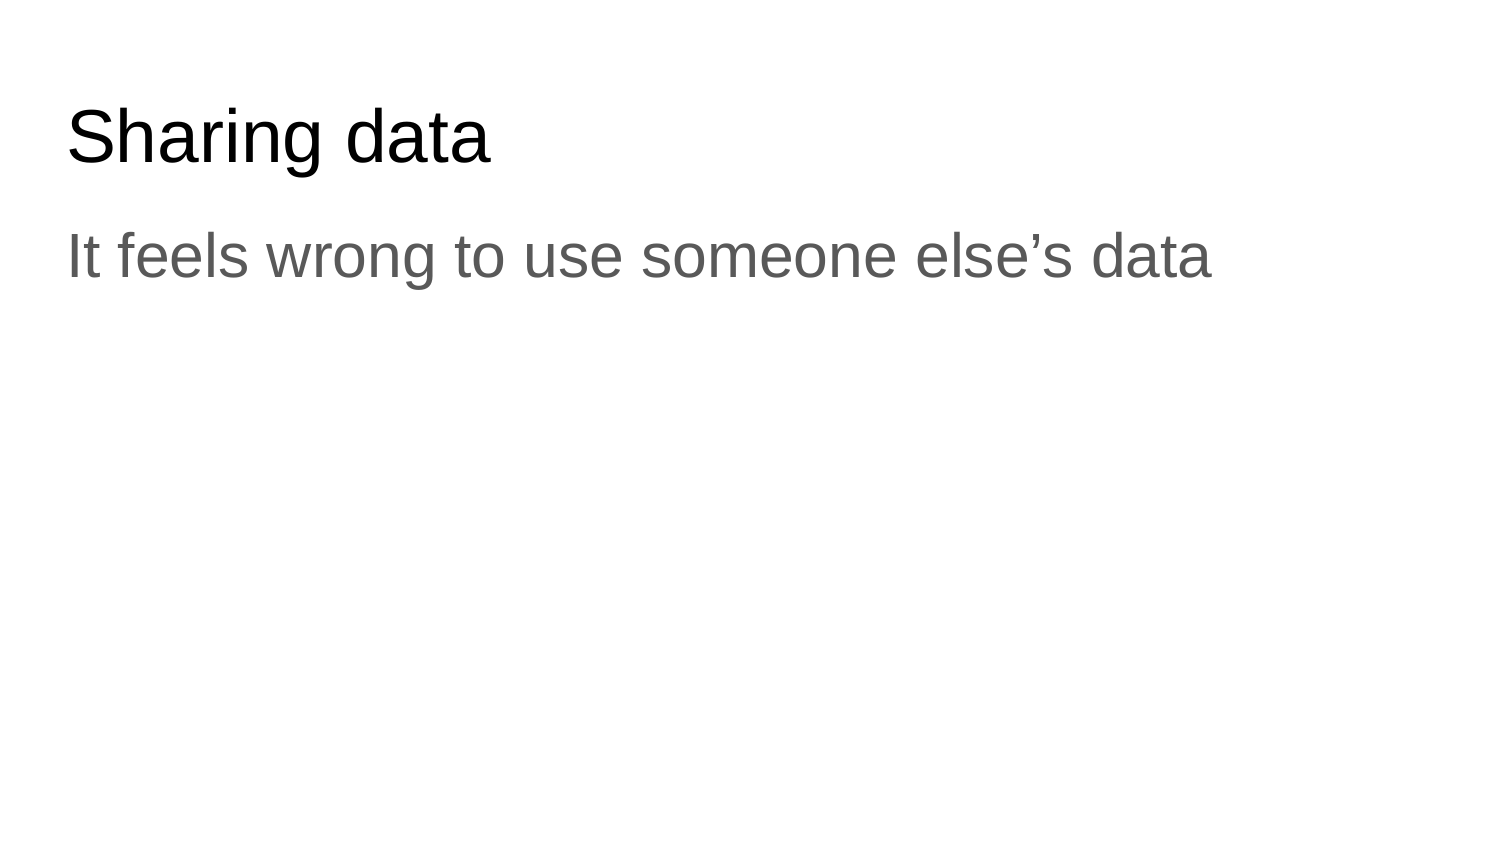

# Sharing data
It feels wrong to use someone else’s data